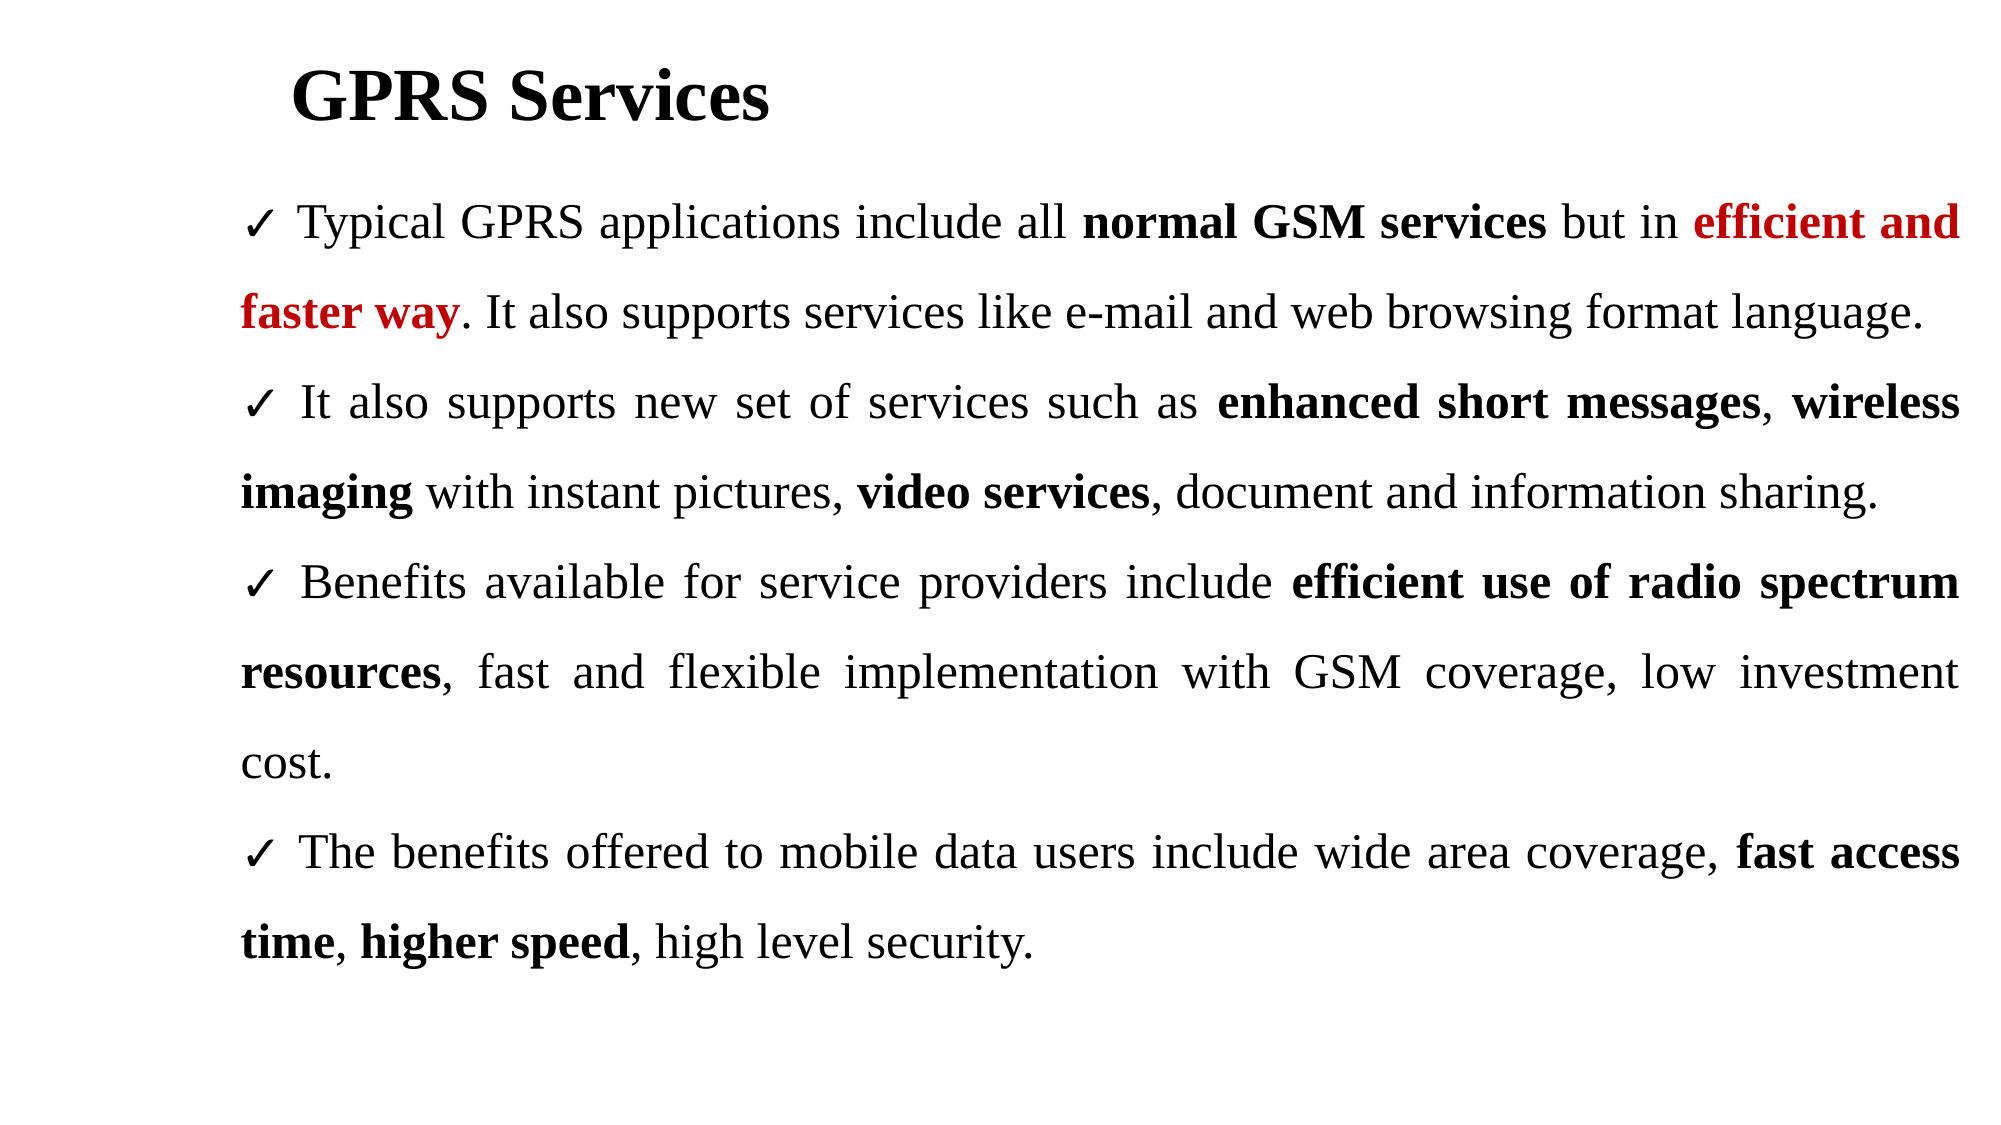

GPRS Services
 Typical GPRS applications include all normal GSM services but in efficient and faster way. It also supports services like e-mail and web browsing format language.
 It also supports new set of services such as enhanced short messages, wireless imaging with instant pictures, video services, document and information sharing.
 Benefits available for service providers include efficient use of radio spectrum resources, fast and flexible implementation with GSM coverage, low investment cost.
 The benefits offered to mobile data users include wide area coverage, fast access time, higher speed, high level security.